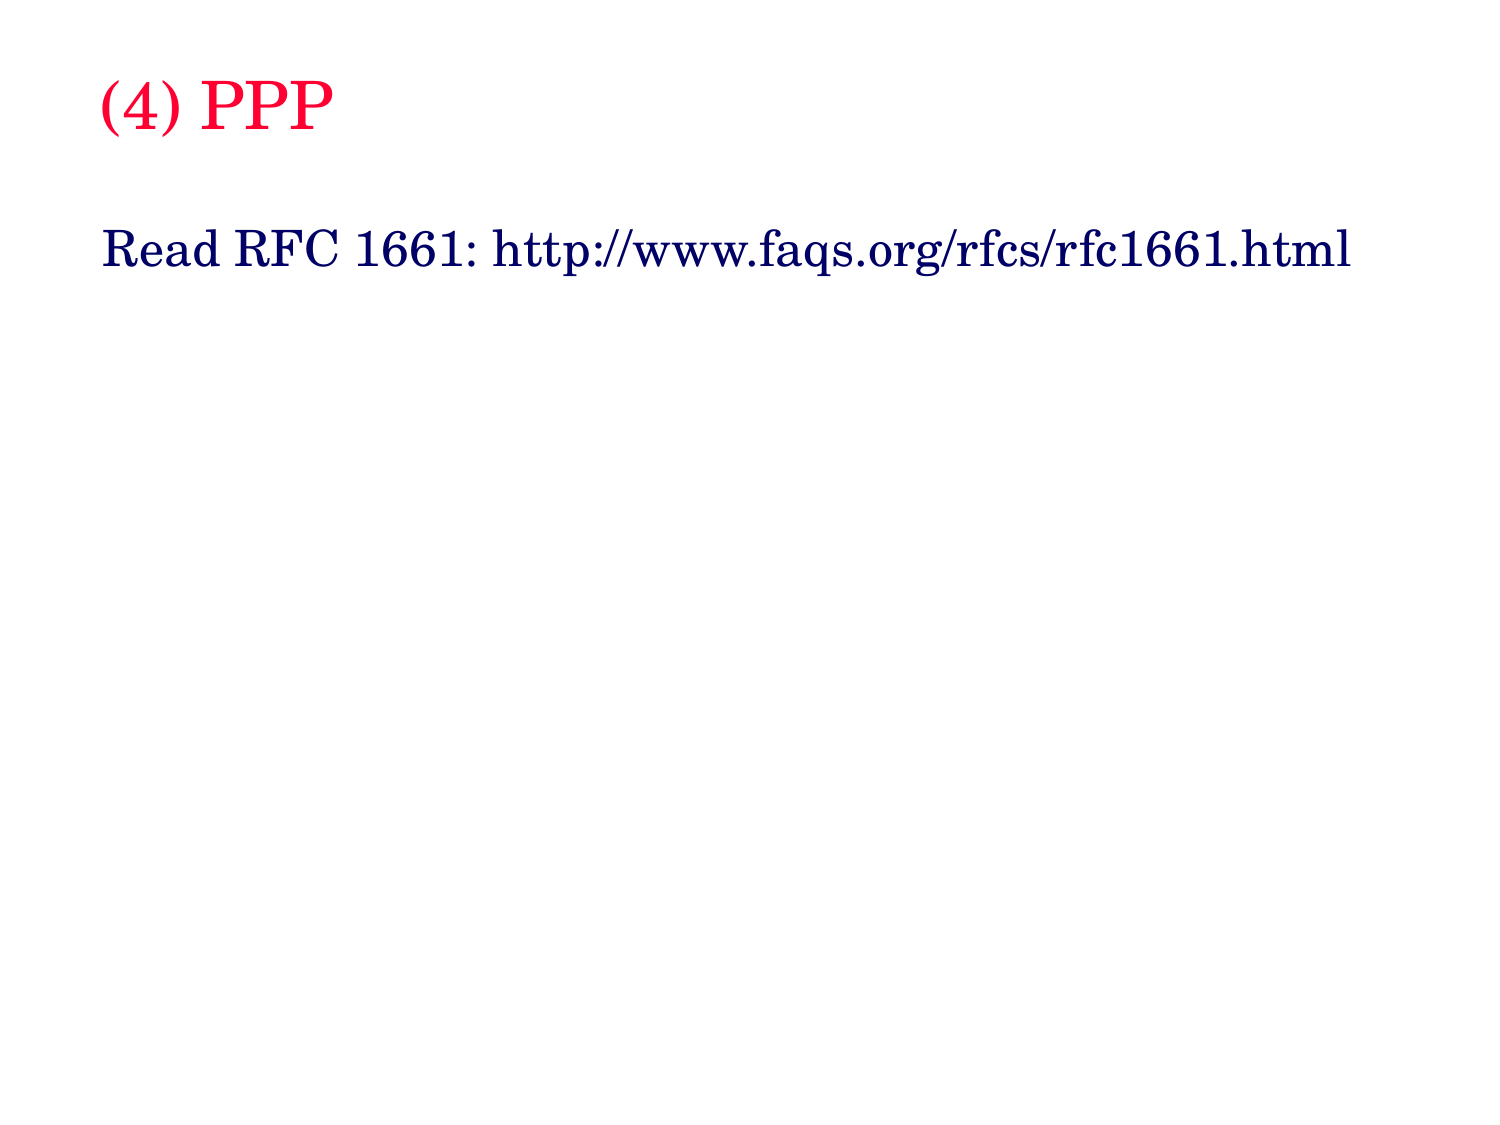

# (4) PPP
Read RFC 1661: http://www.faqs.org/rfcs/rfc1661.html